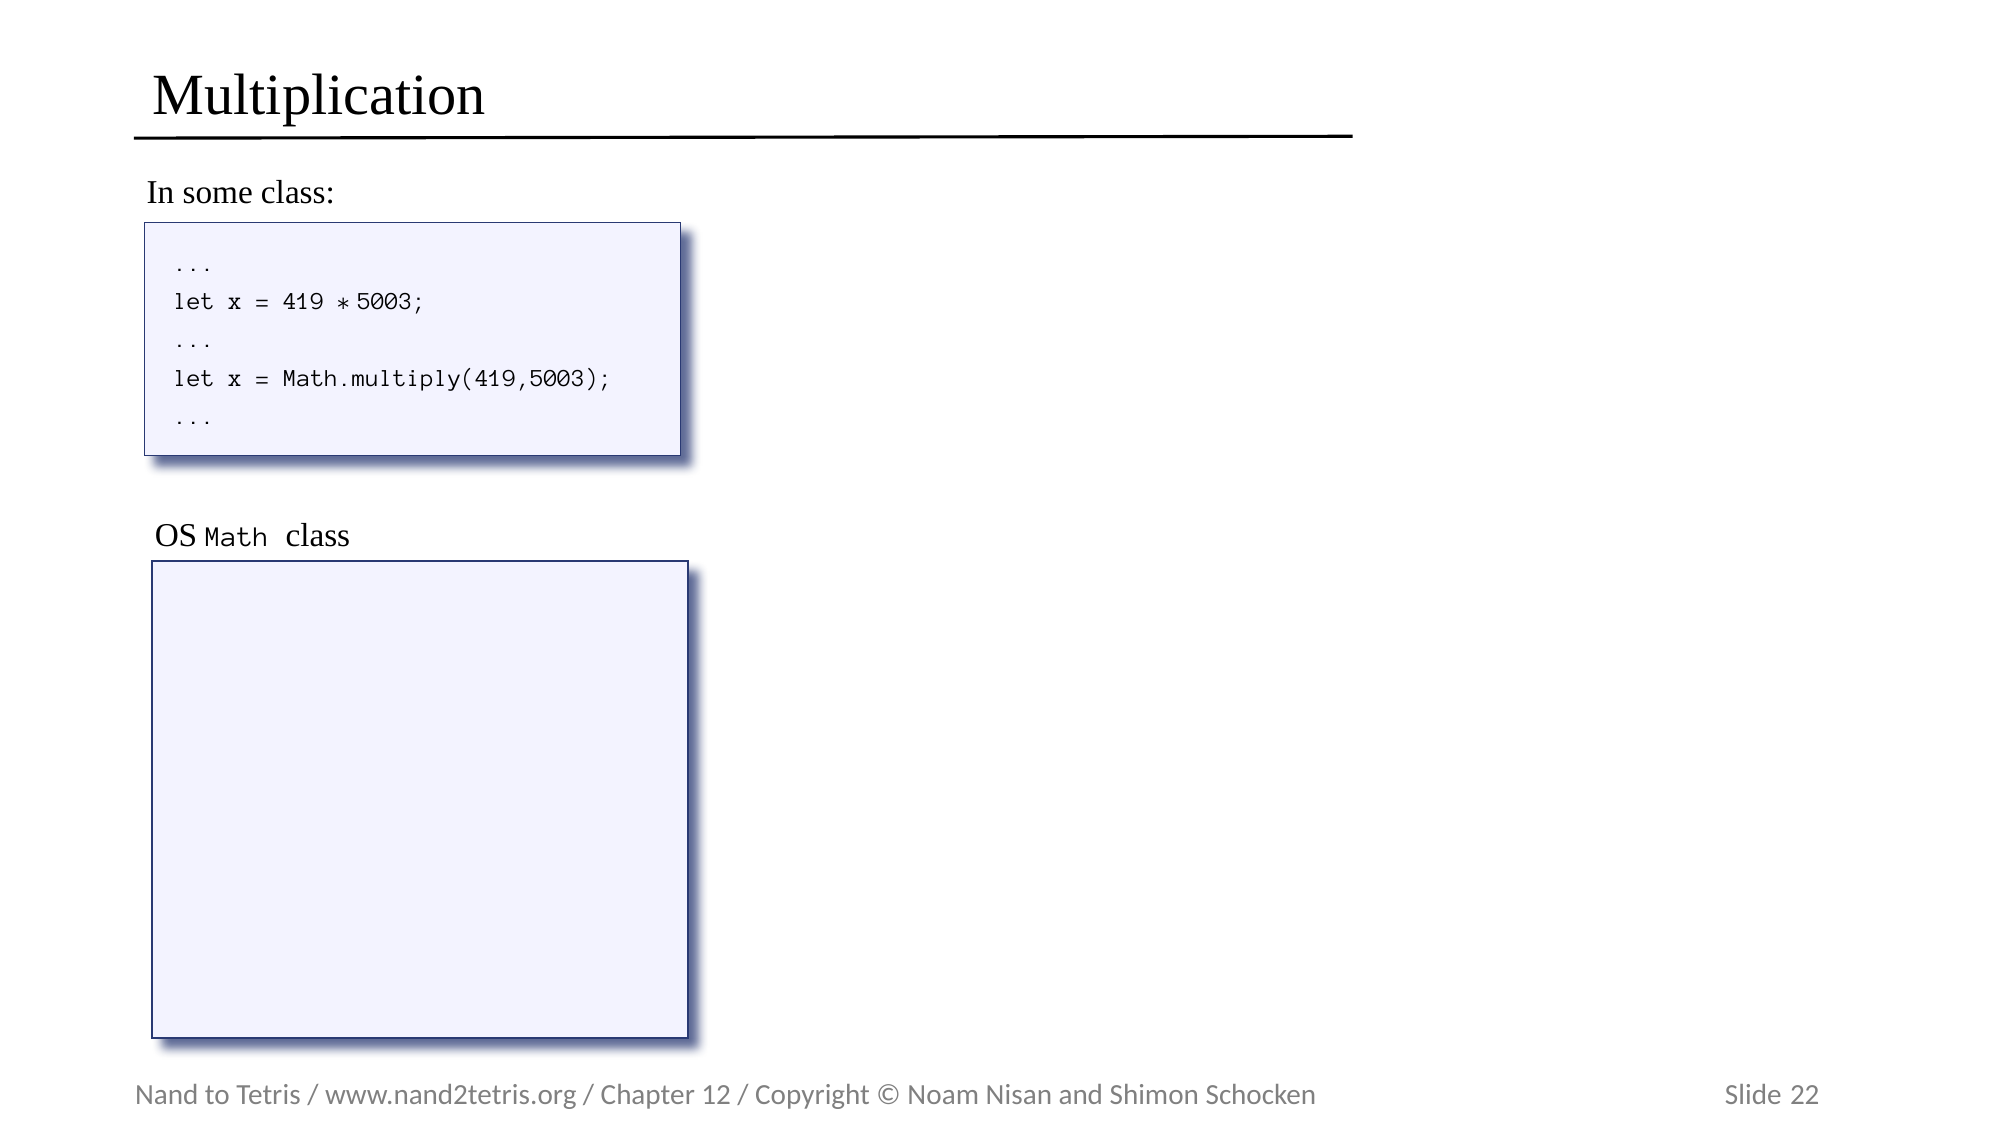

# Multiplication

In some class:
...
let x = 419  * 5003;
...
let x = Math.multiply(419,5003);
...
OS Math class